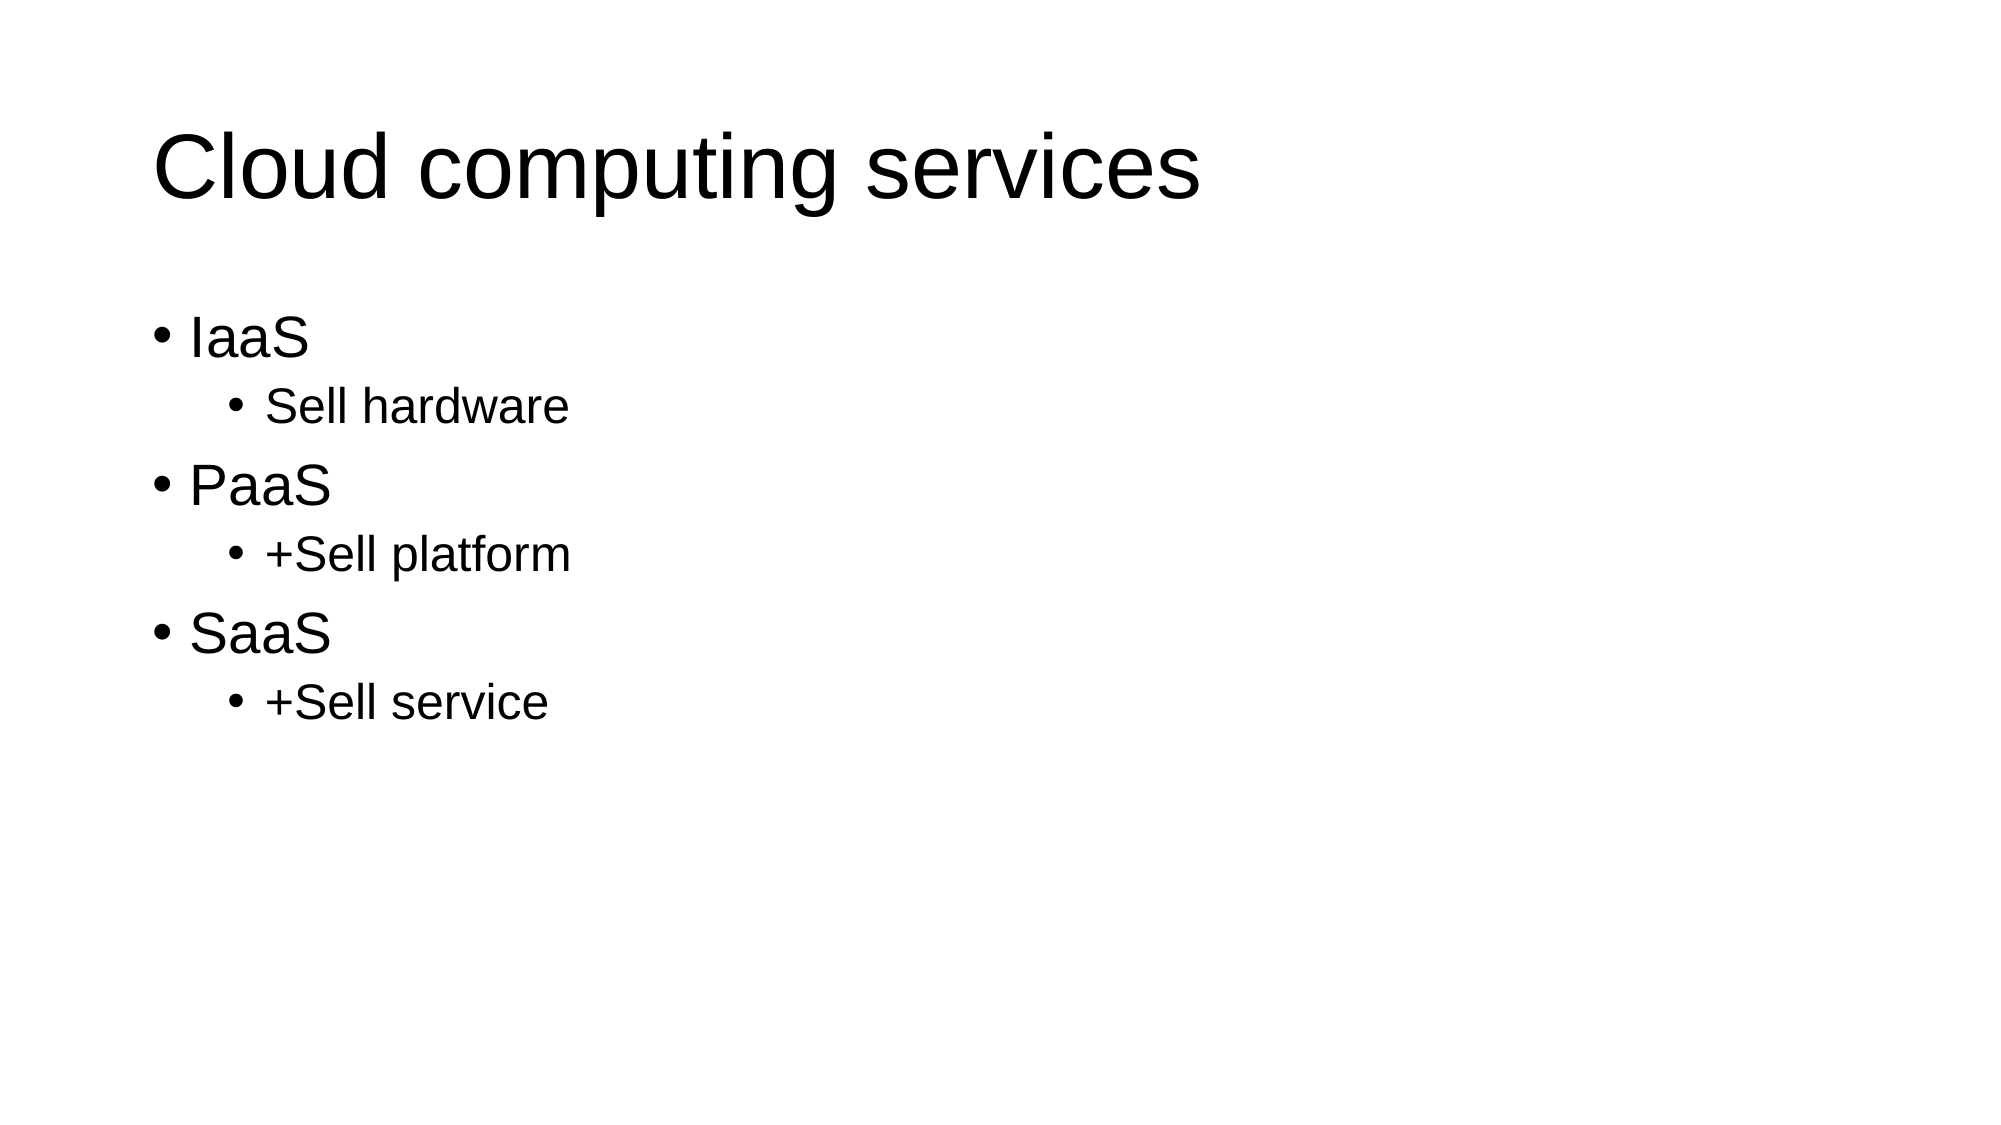

# Cloud computing services
IaaS
Sell hardware
PaaS
+Sell platform
SaaS
+Sell service